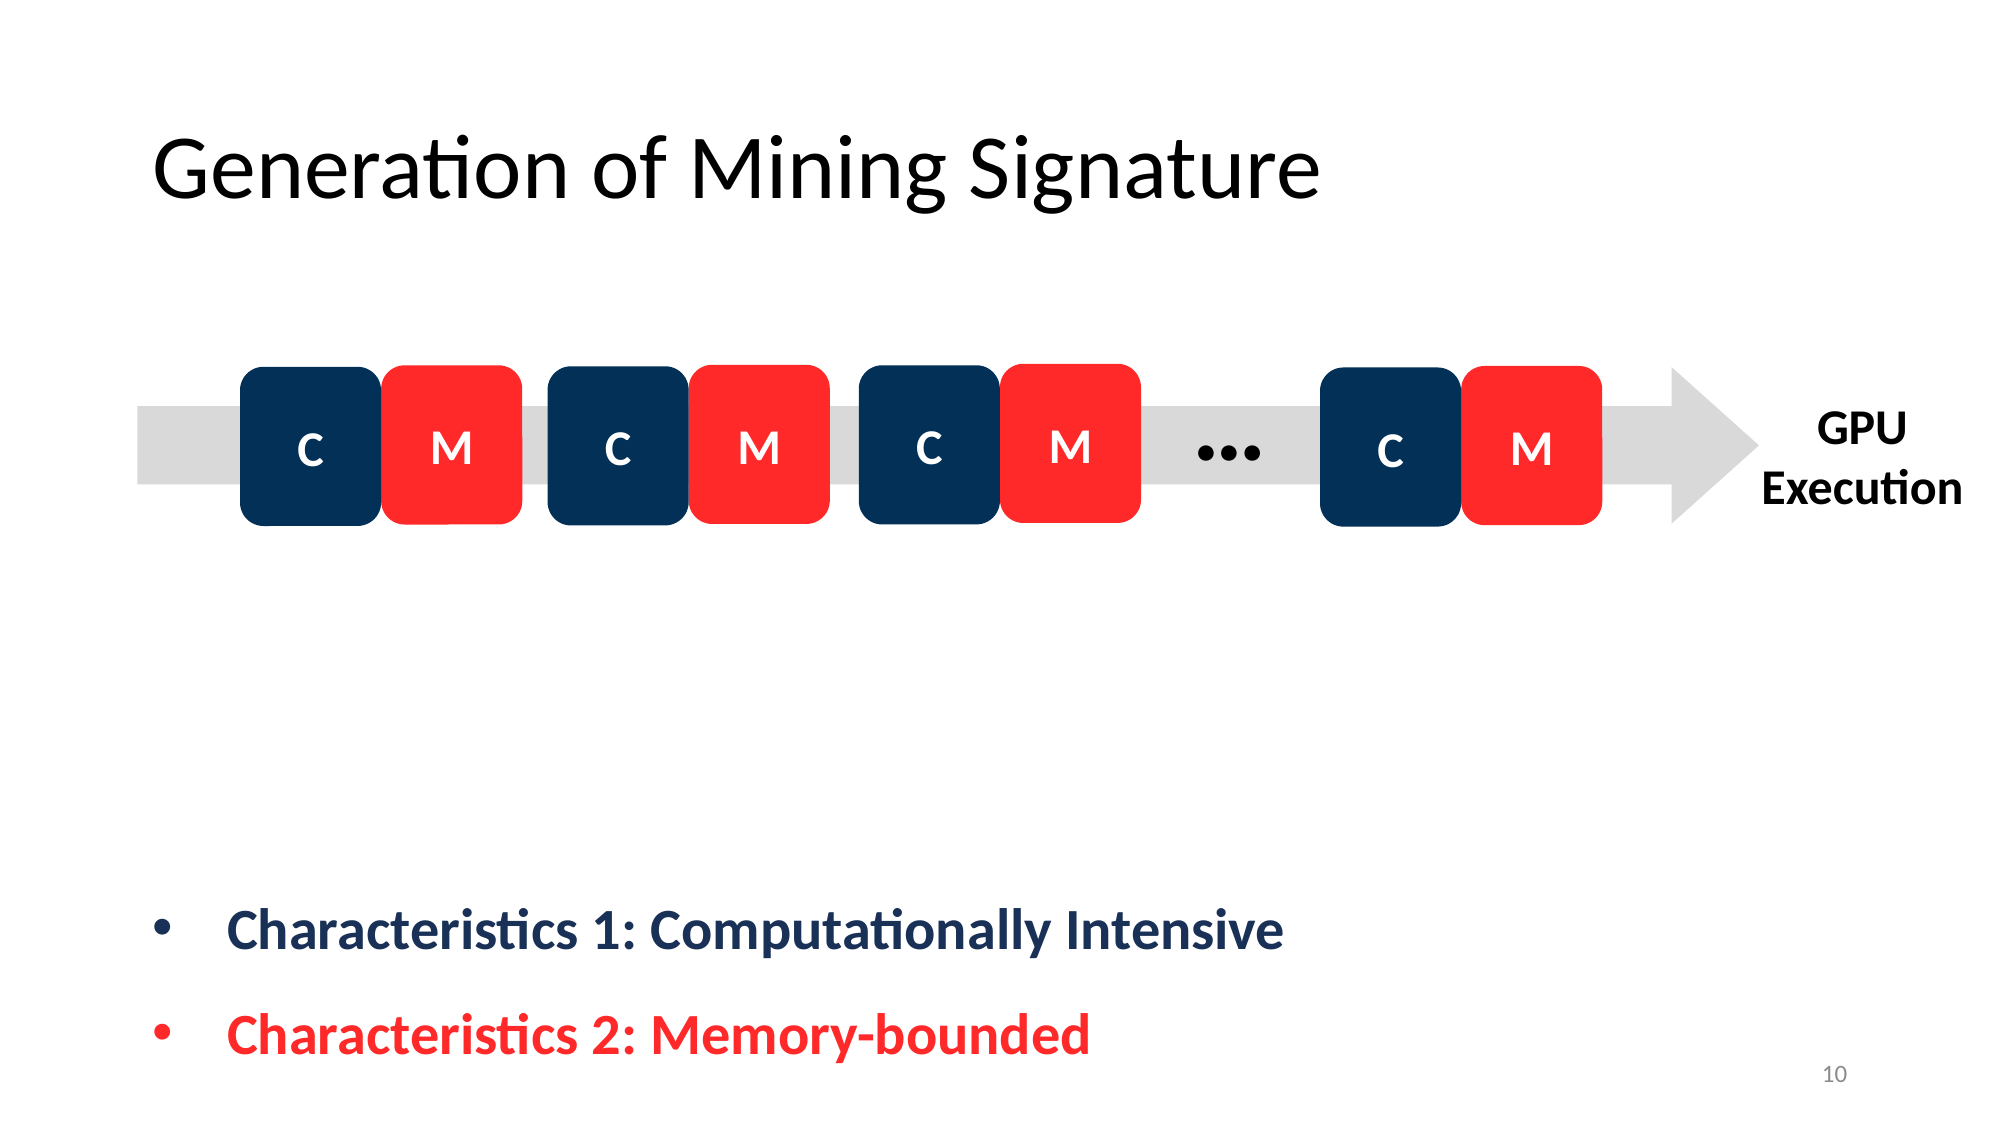

# Generation of Mining Signature
…
M
M
C
M
M
C
C

C
GPU Execution
Characteristics 1: Computationally Intensive
Characteristics 2: Memory-bounded
10